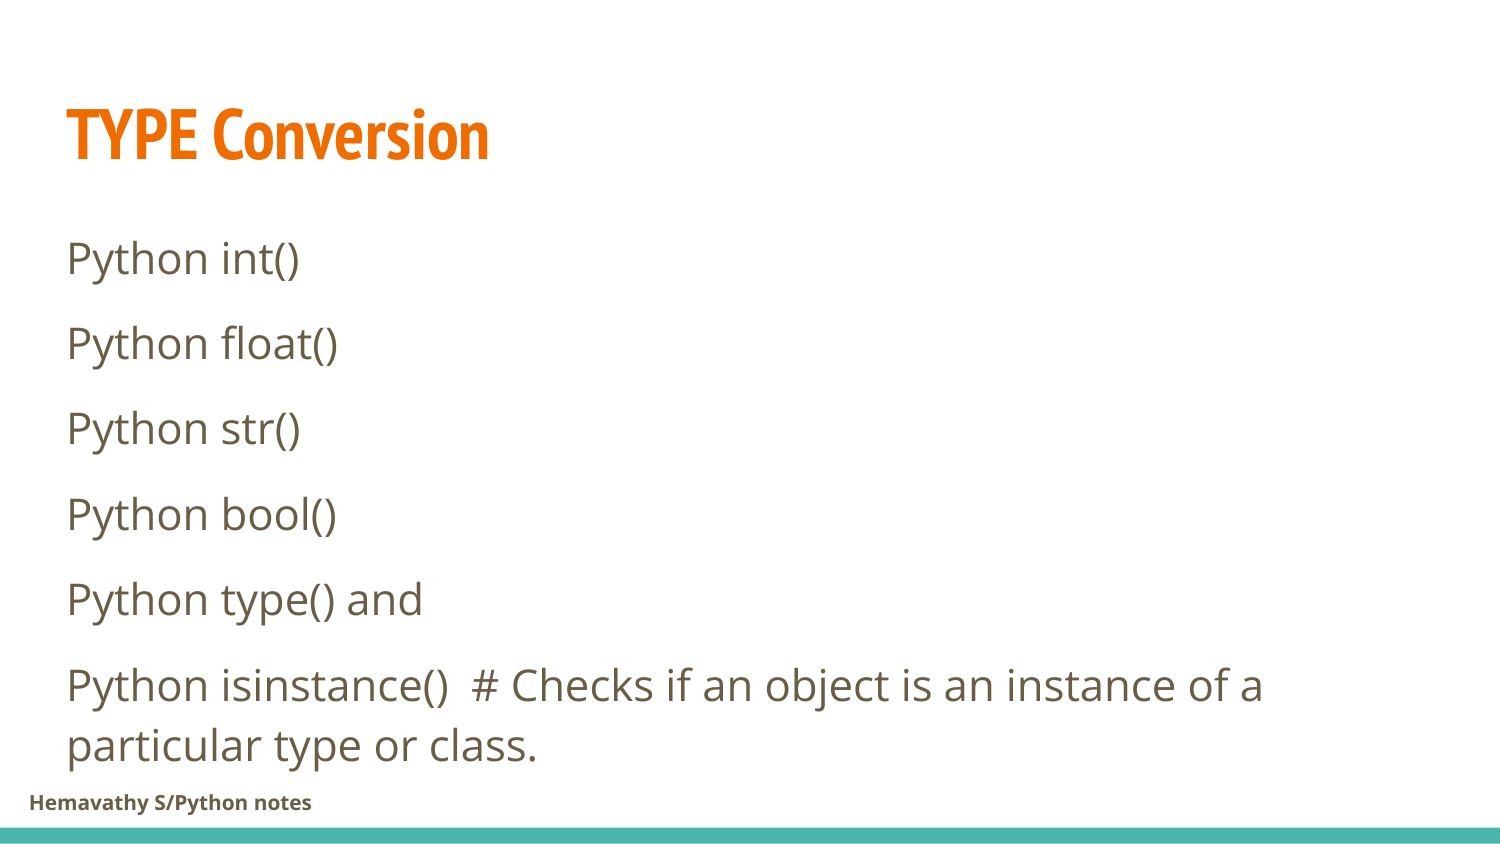

# TYPE Conversion
Python int()
Python float()
Python str()
Python bool()
Python type() and
Python isinstance()  # Checks if an object is an instance of a particular type or class.